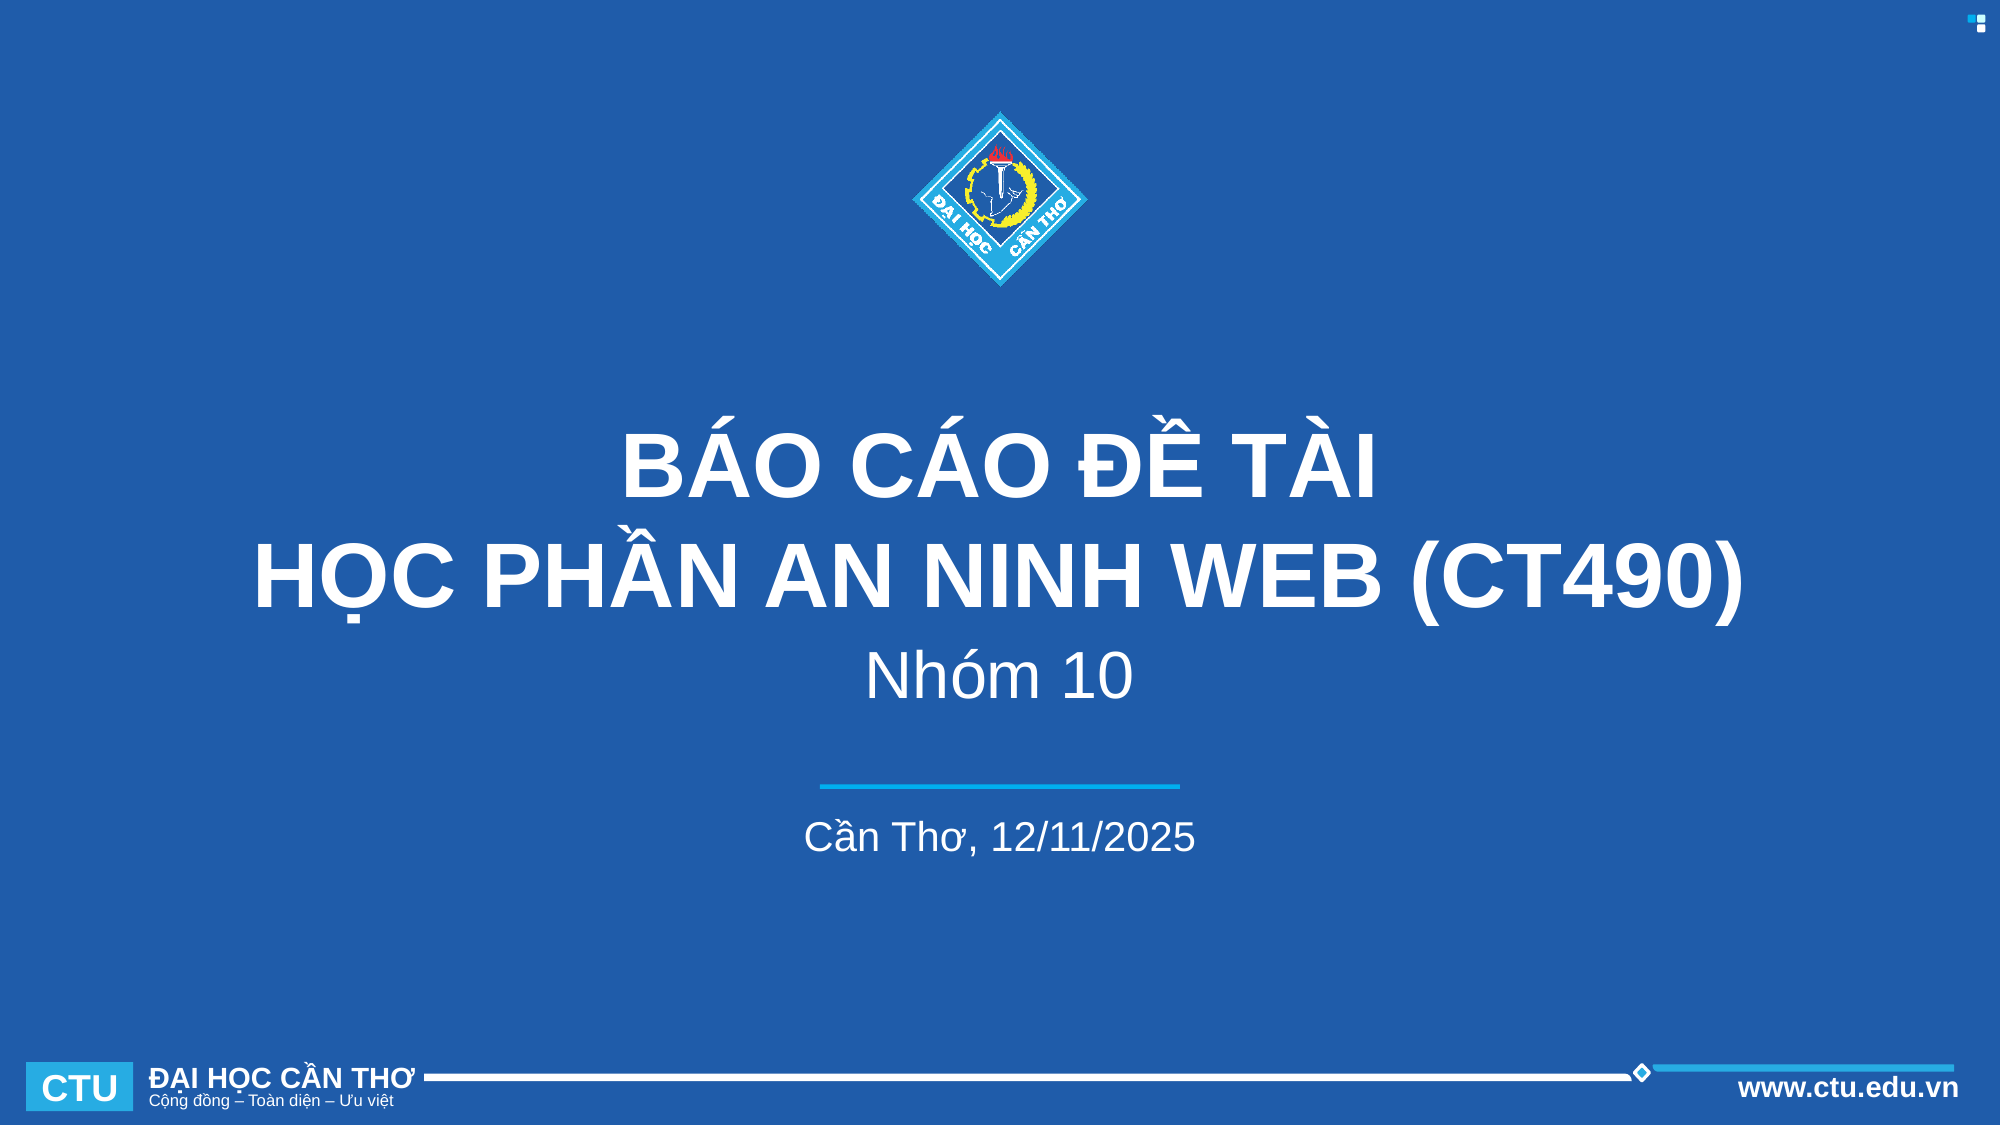

# BÁO CÁO ĐỀ TÀI HỌC PHẦN AN NINH WEB (CT490)
Nhóm 10
Cần Thơ, 12/11/2025